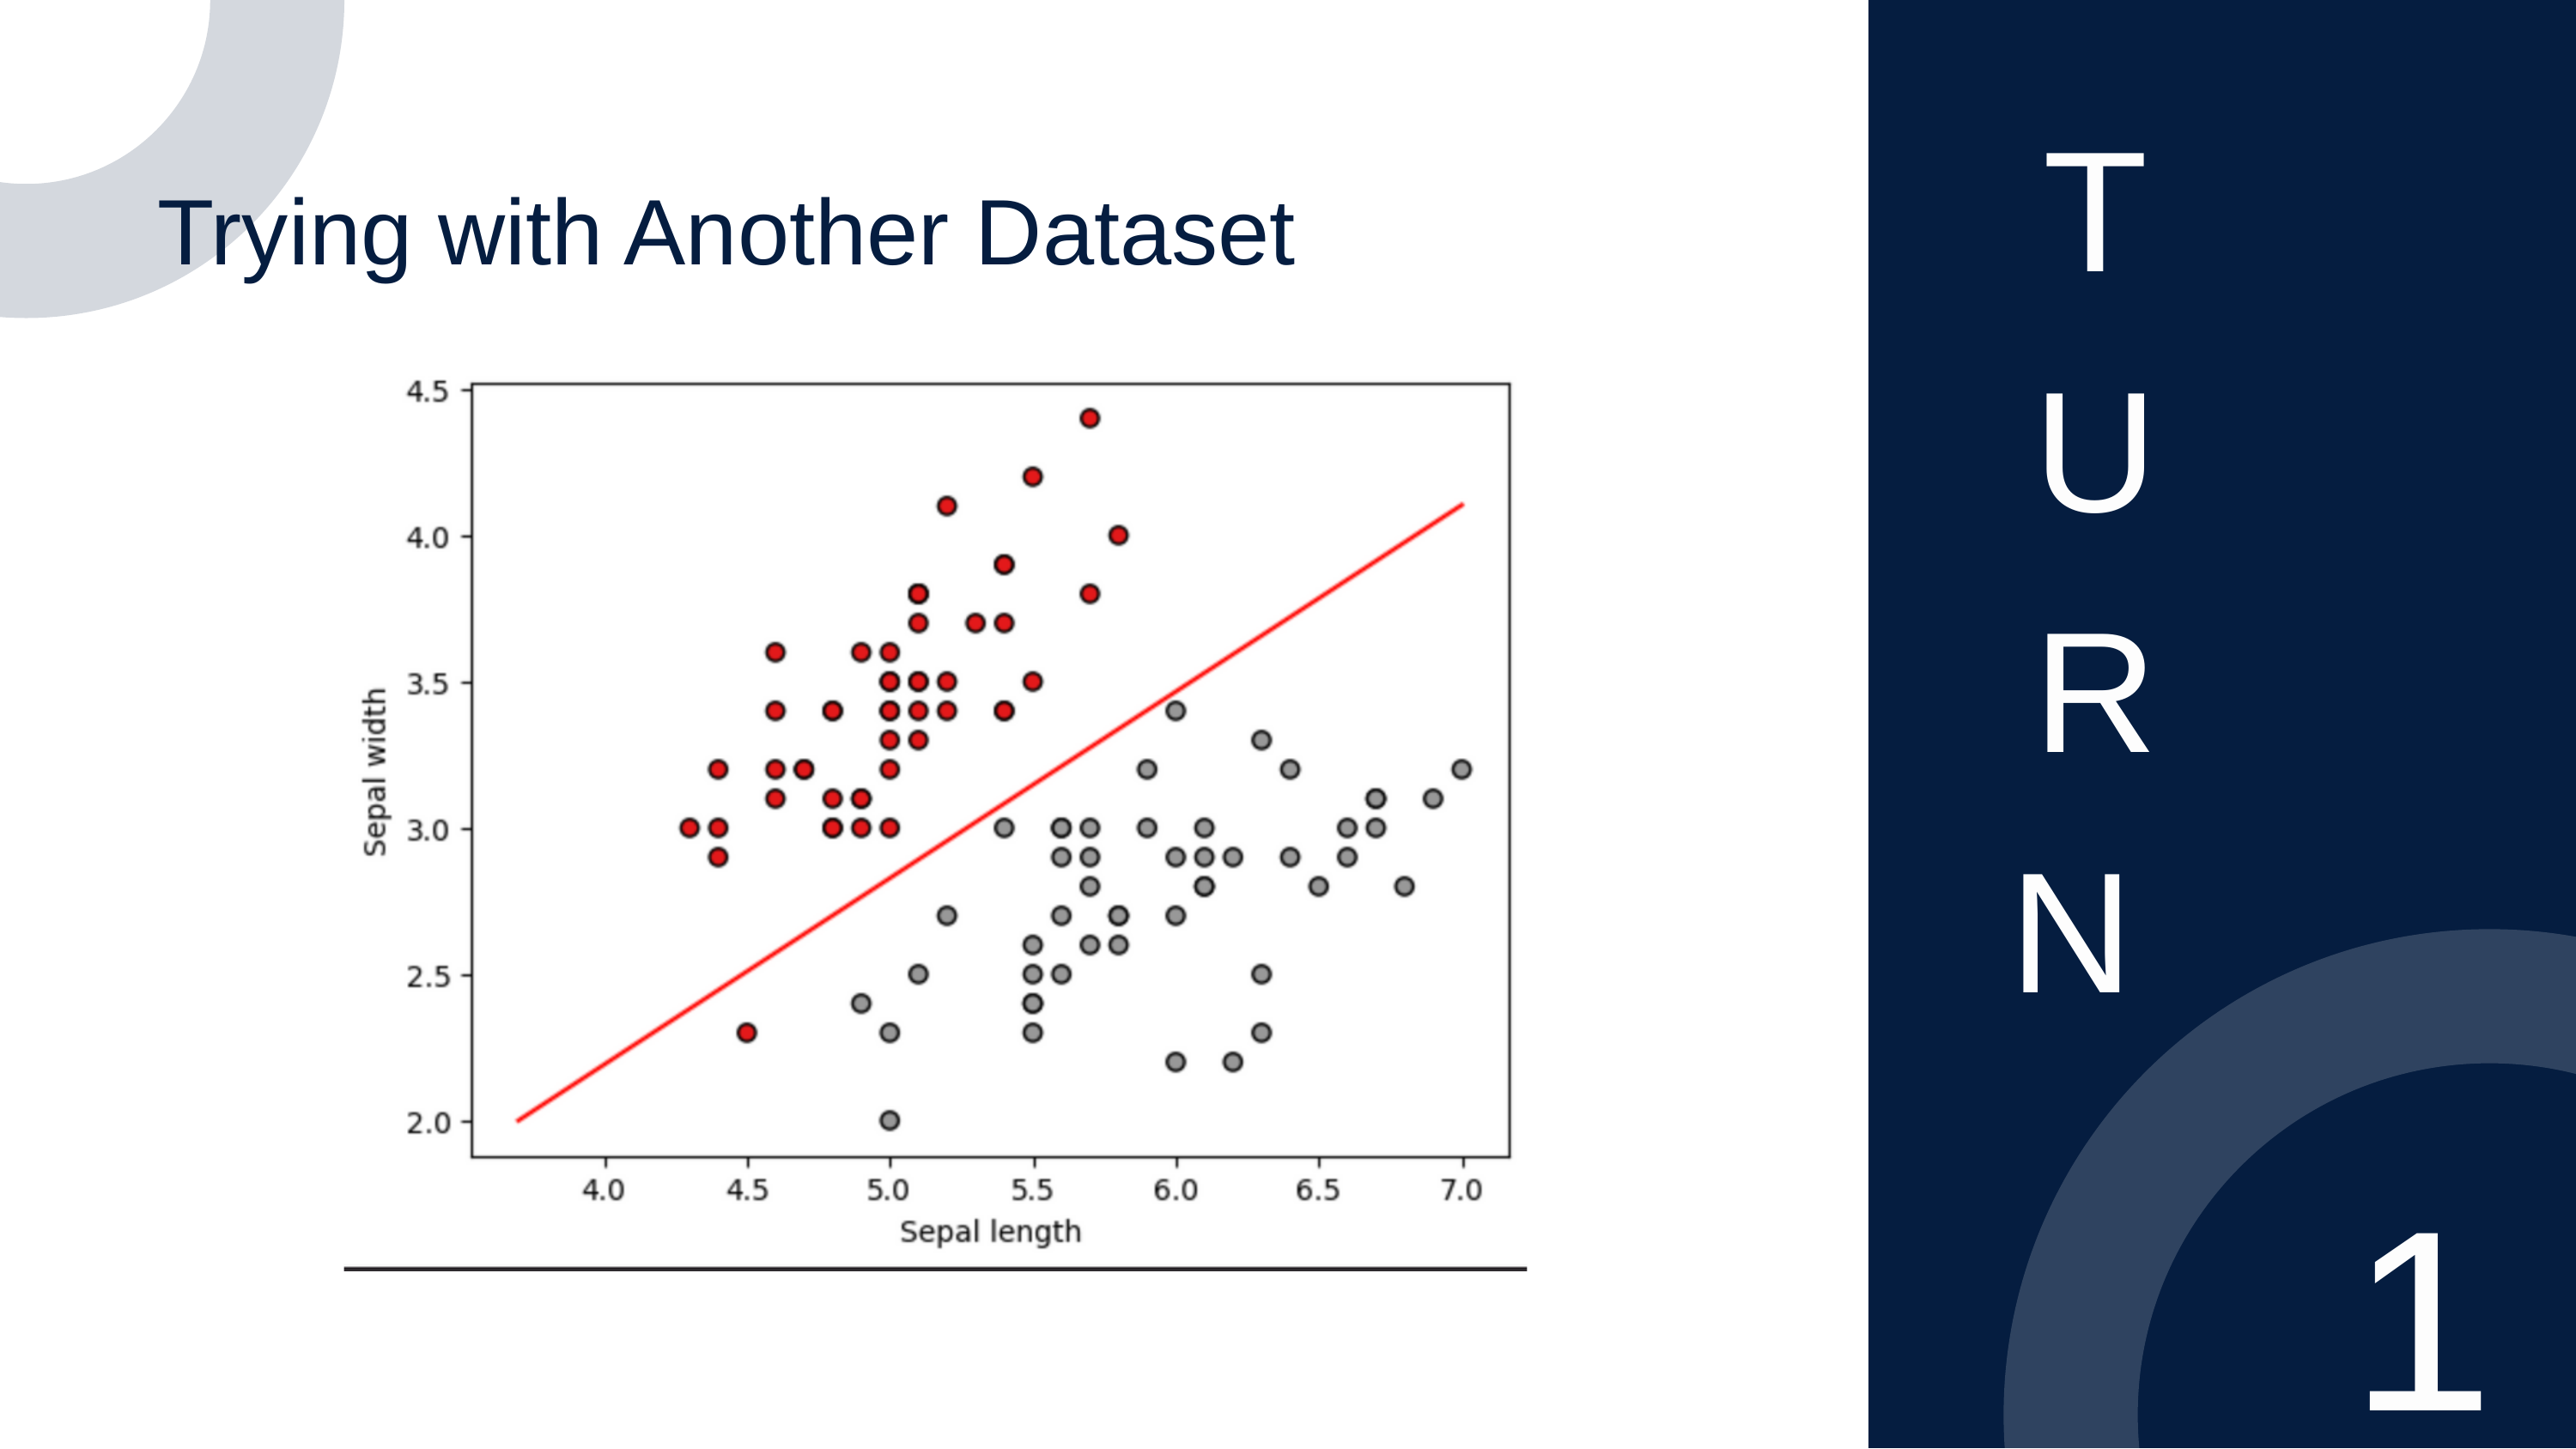

T
U
R
N
Trying with Another Dataset

1